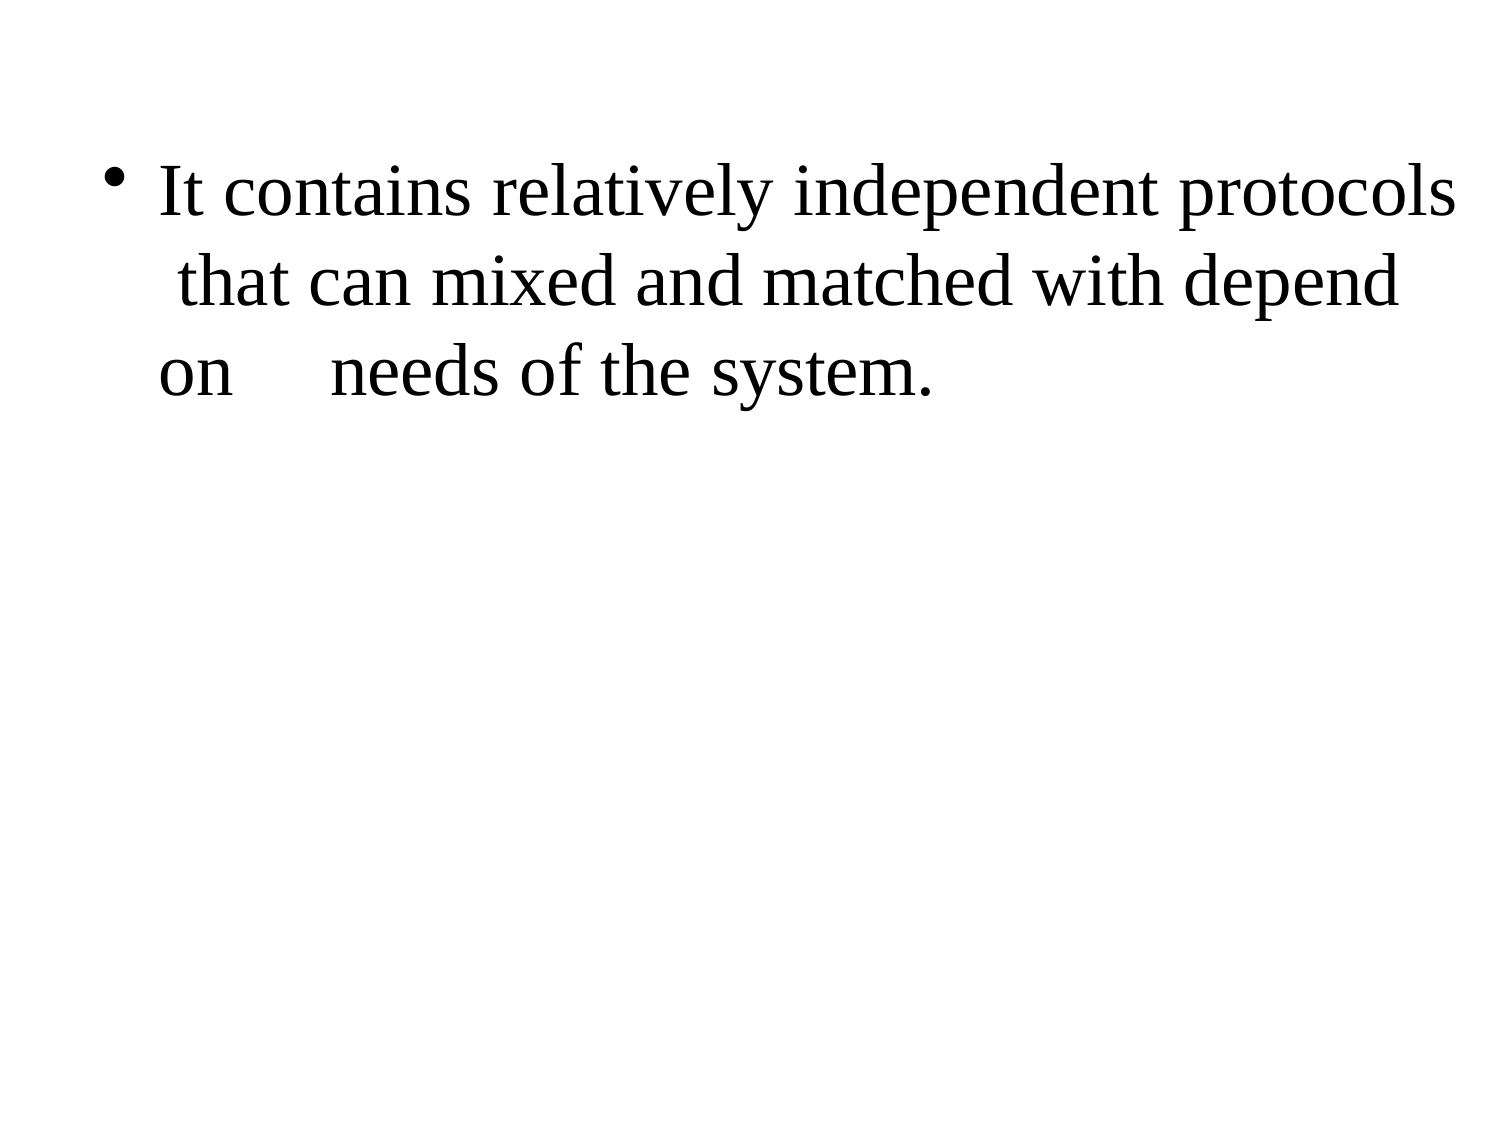

It contains relatively independent protocols  that can mixed and matched with depend  on	needs of the system.